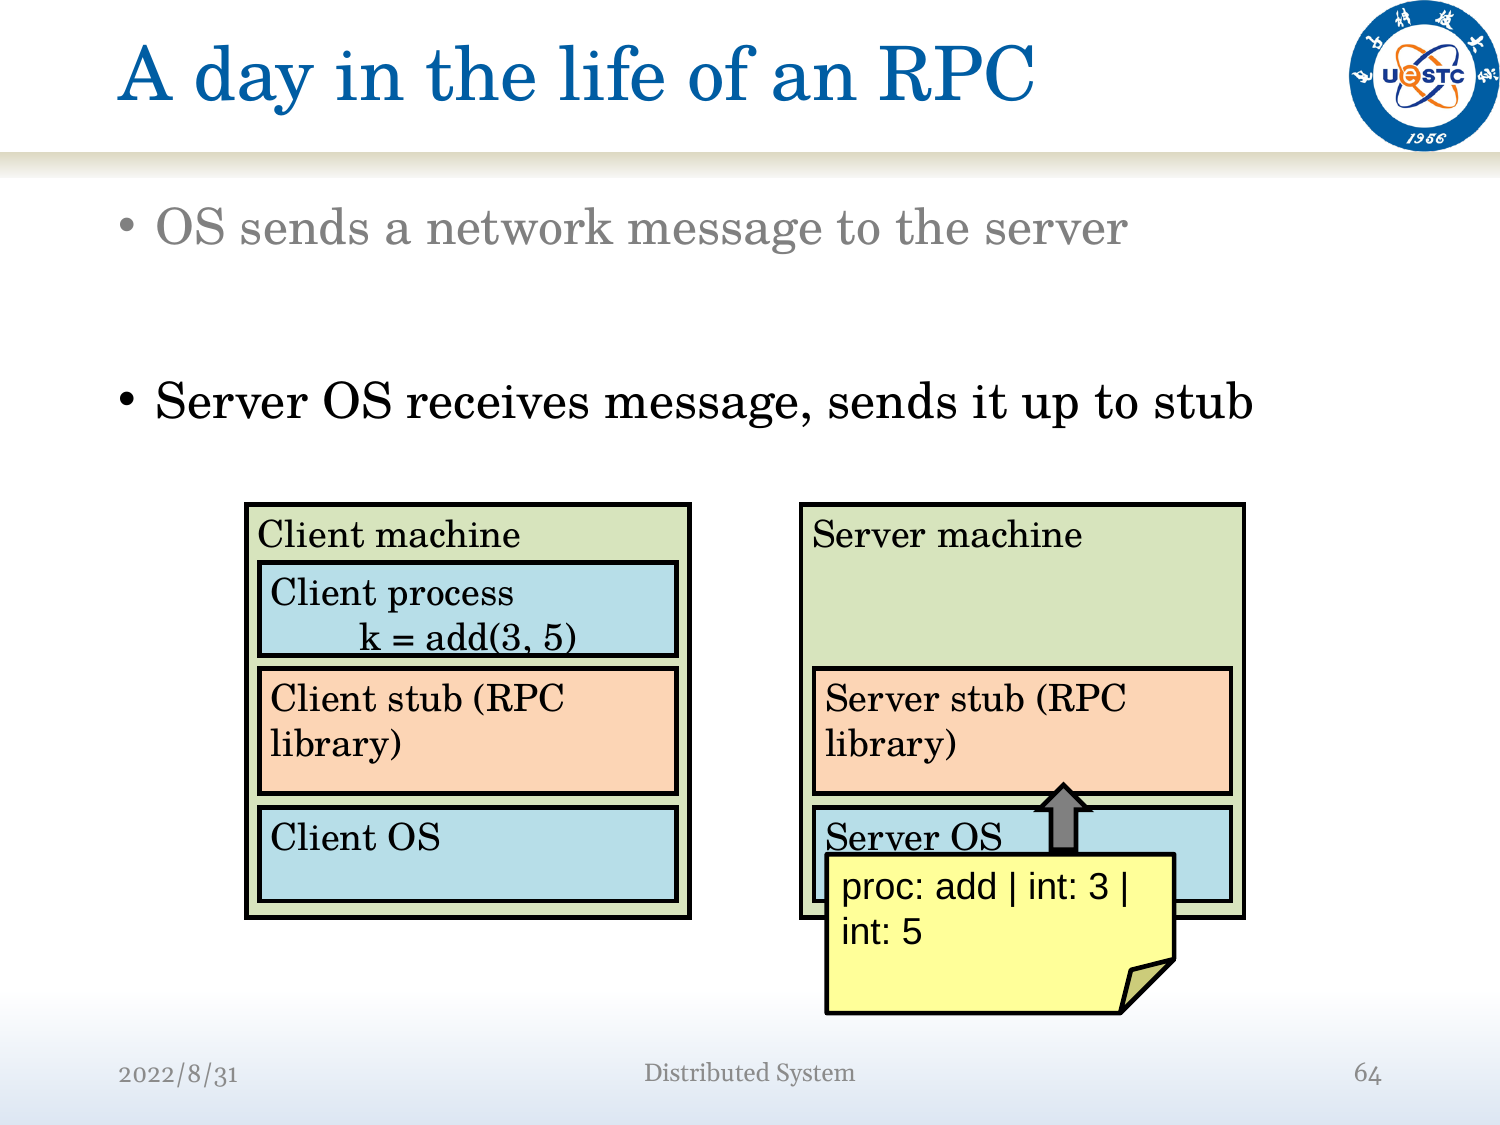

# A day in the life of an RPC
OS sends a network message to the server

Server OS receives message, sends it up to stub
Client machine
Server machine
Client process
k = add(3, 5)
Client stub (RPC library)
Server stub (RPC library)

Client OS
Server OS
proc: add | int: 3 | int: 5
2022/8/31
Distributed System
64